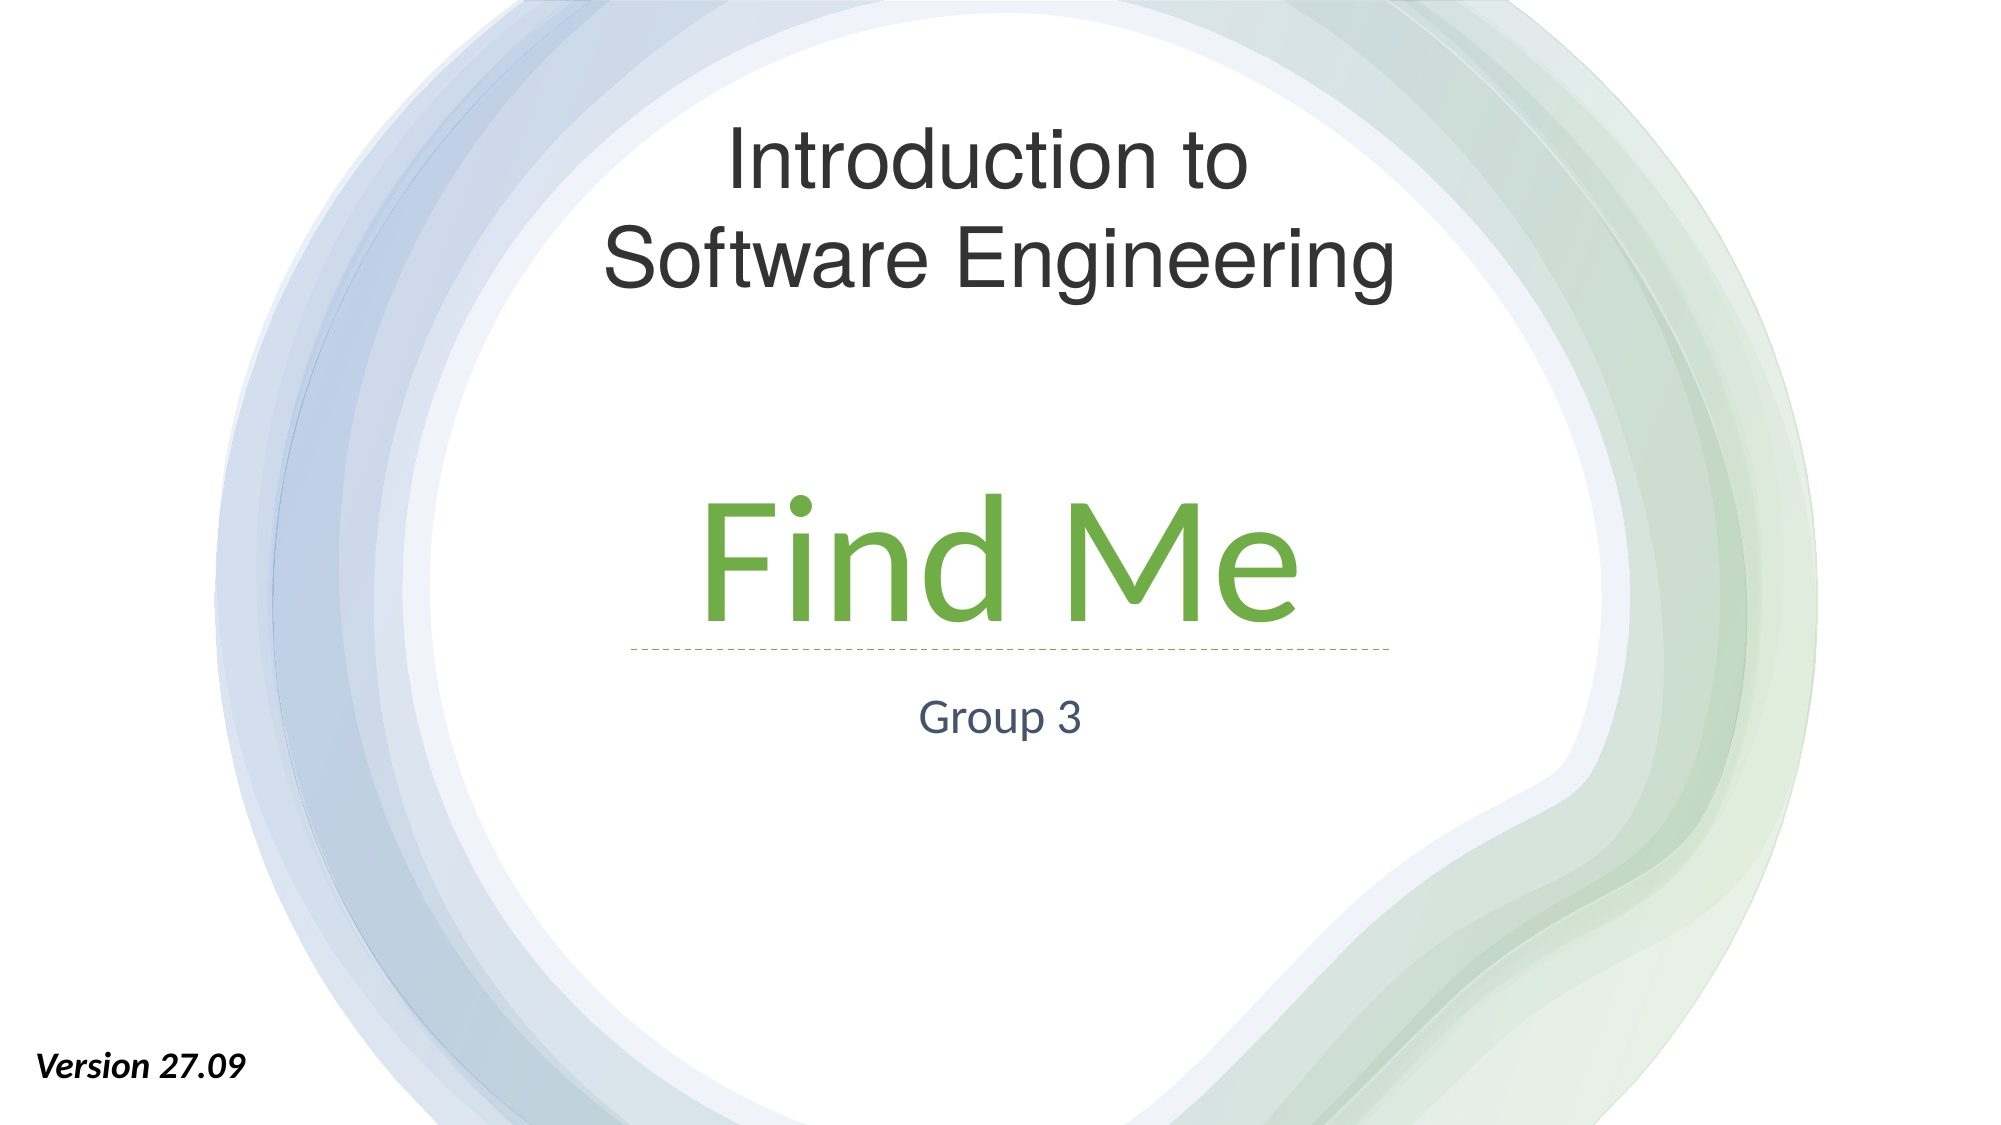

Introduction to
Software Engineering
# Find Me
Group 3

Version 27.09
1